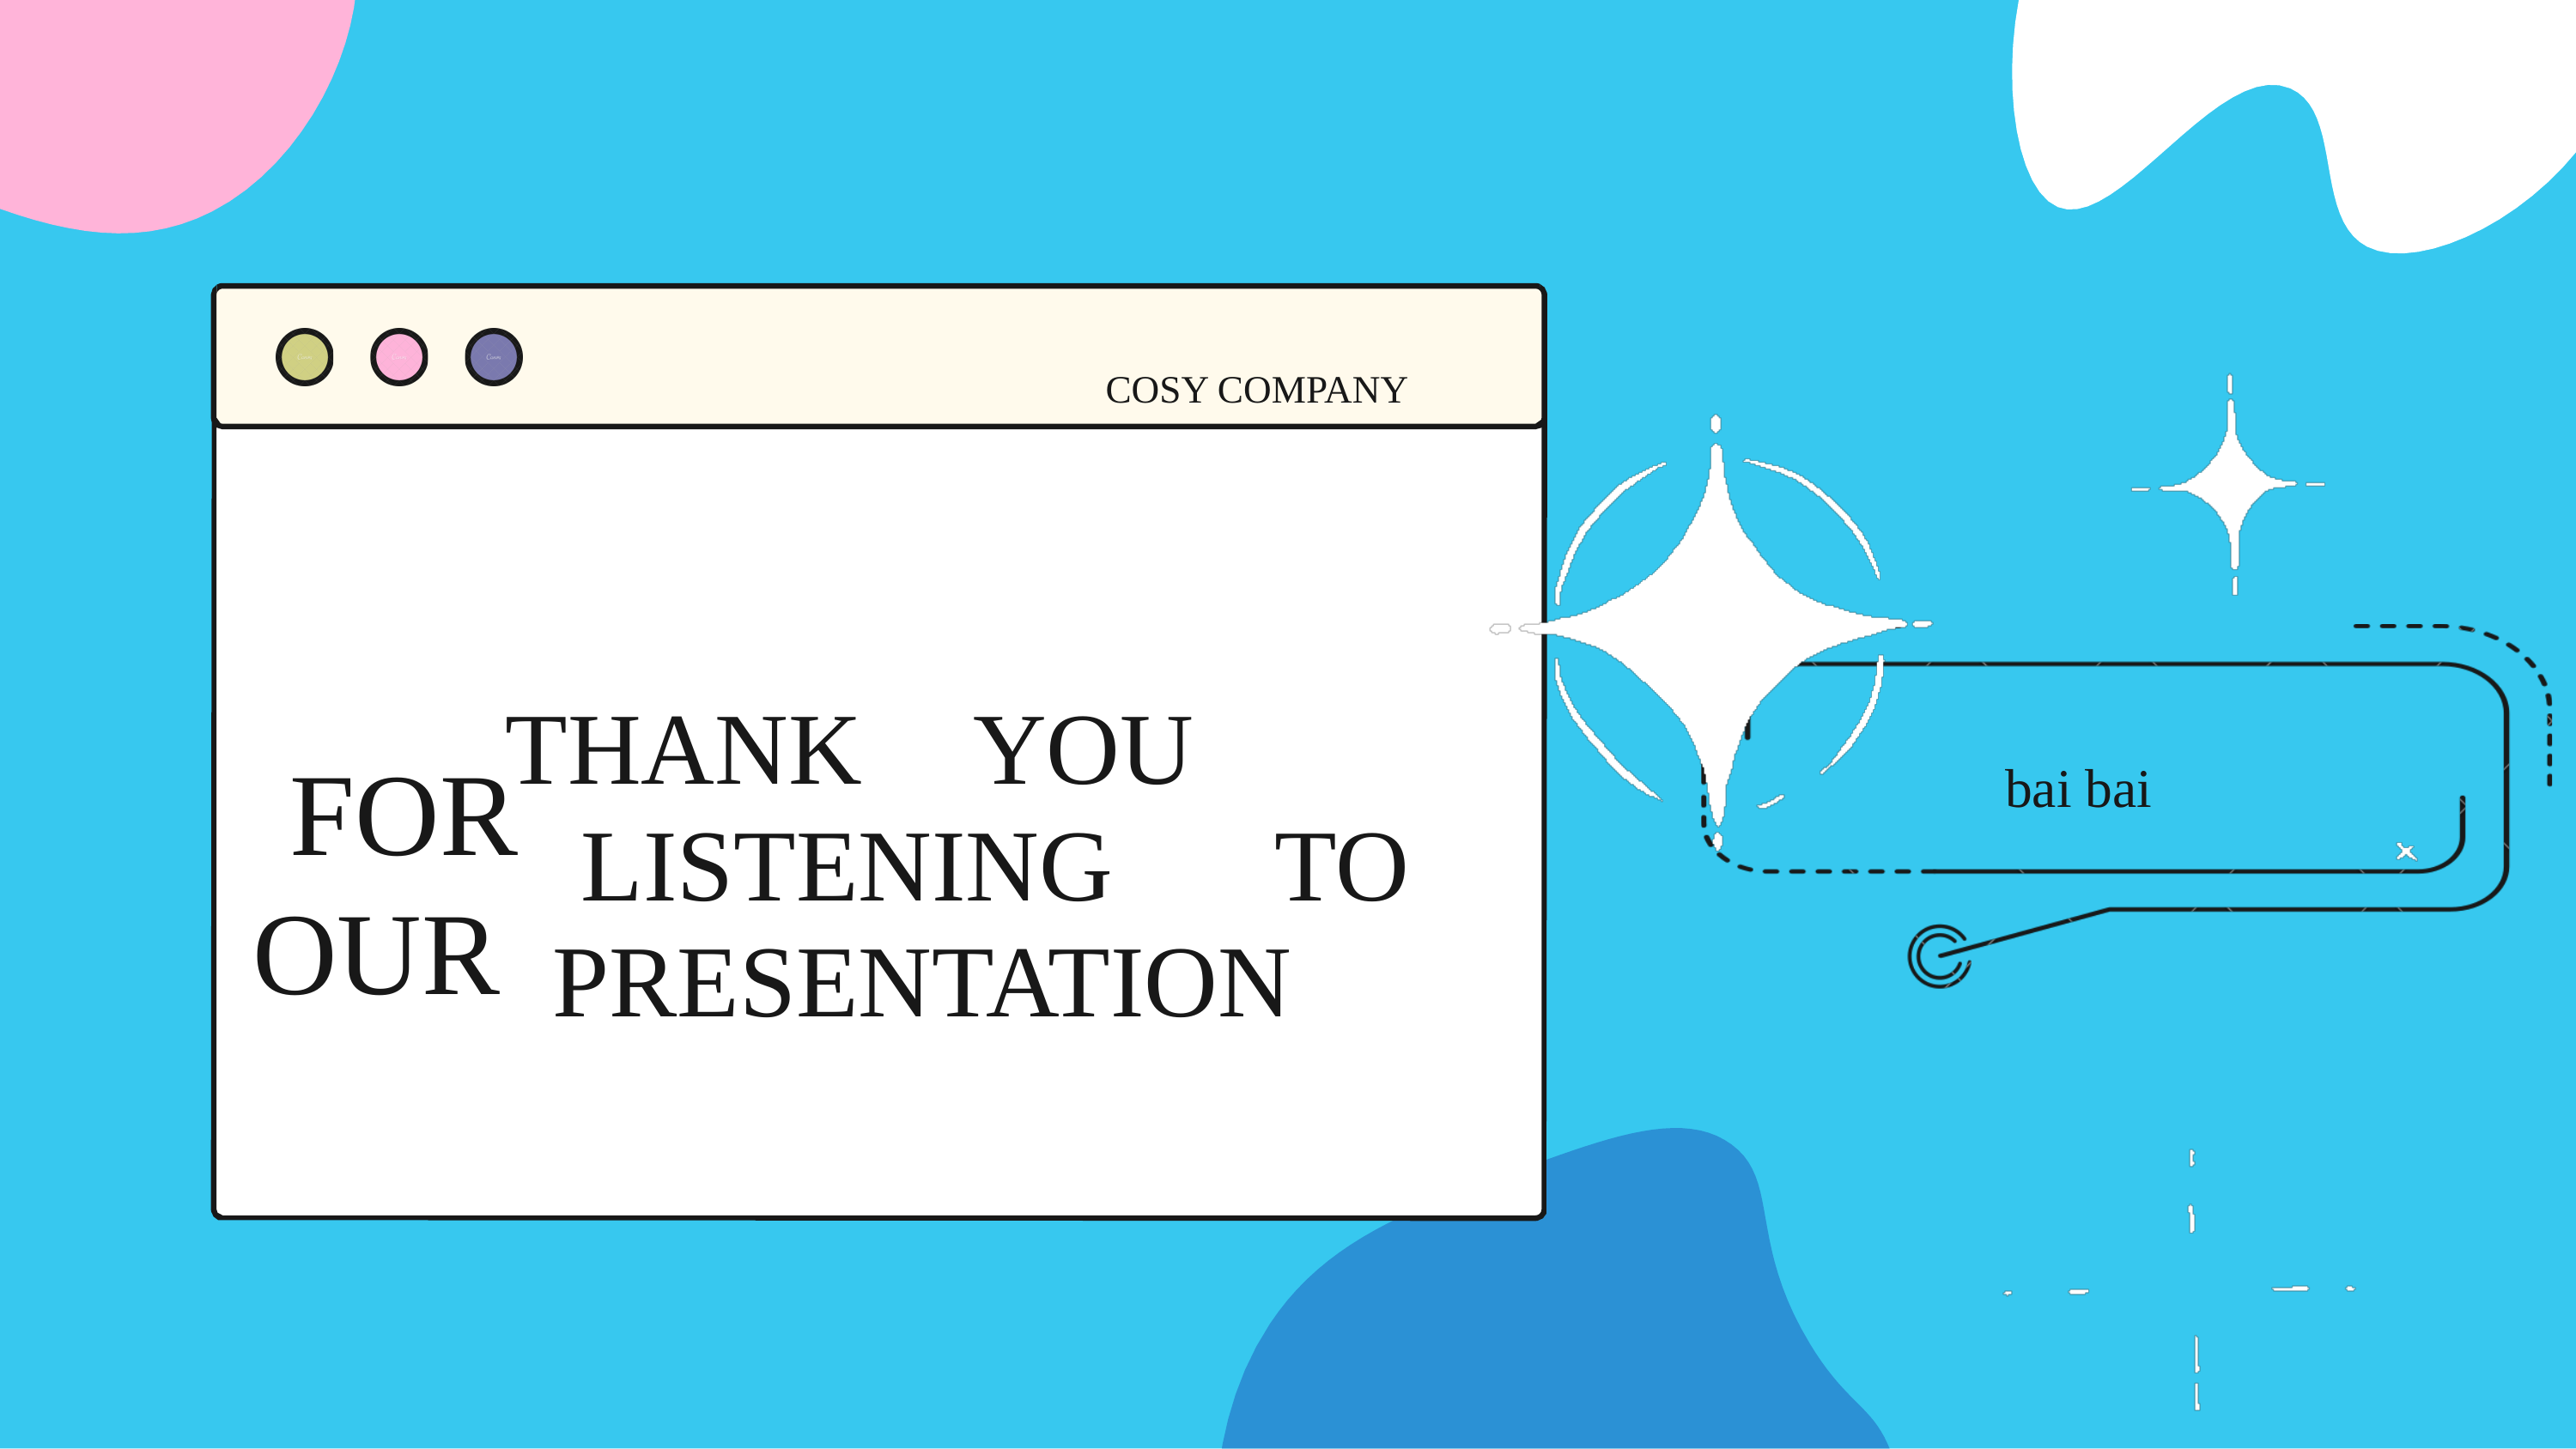

COSY COMPANY

THANK
YOU

FOR OUR
LISTENING
TO
bai bai
PRESENTATION